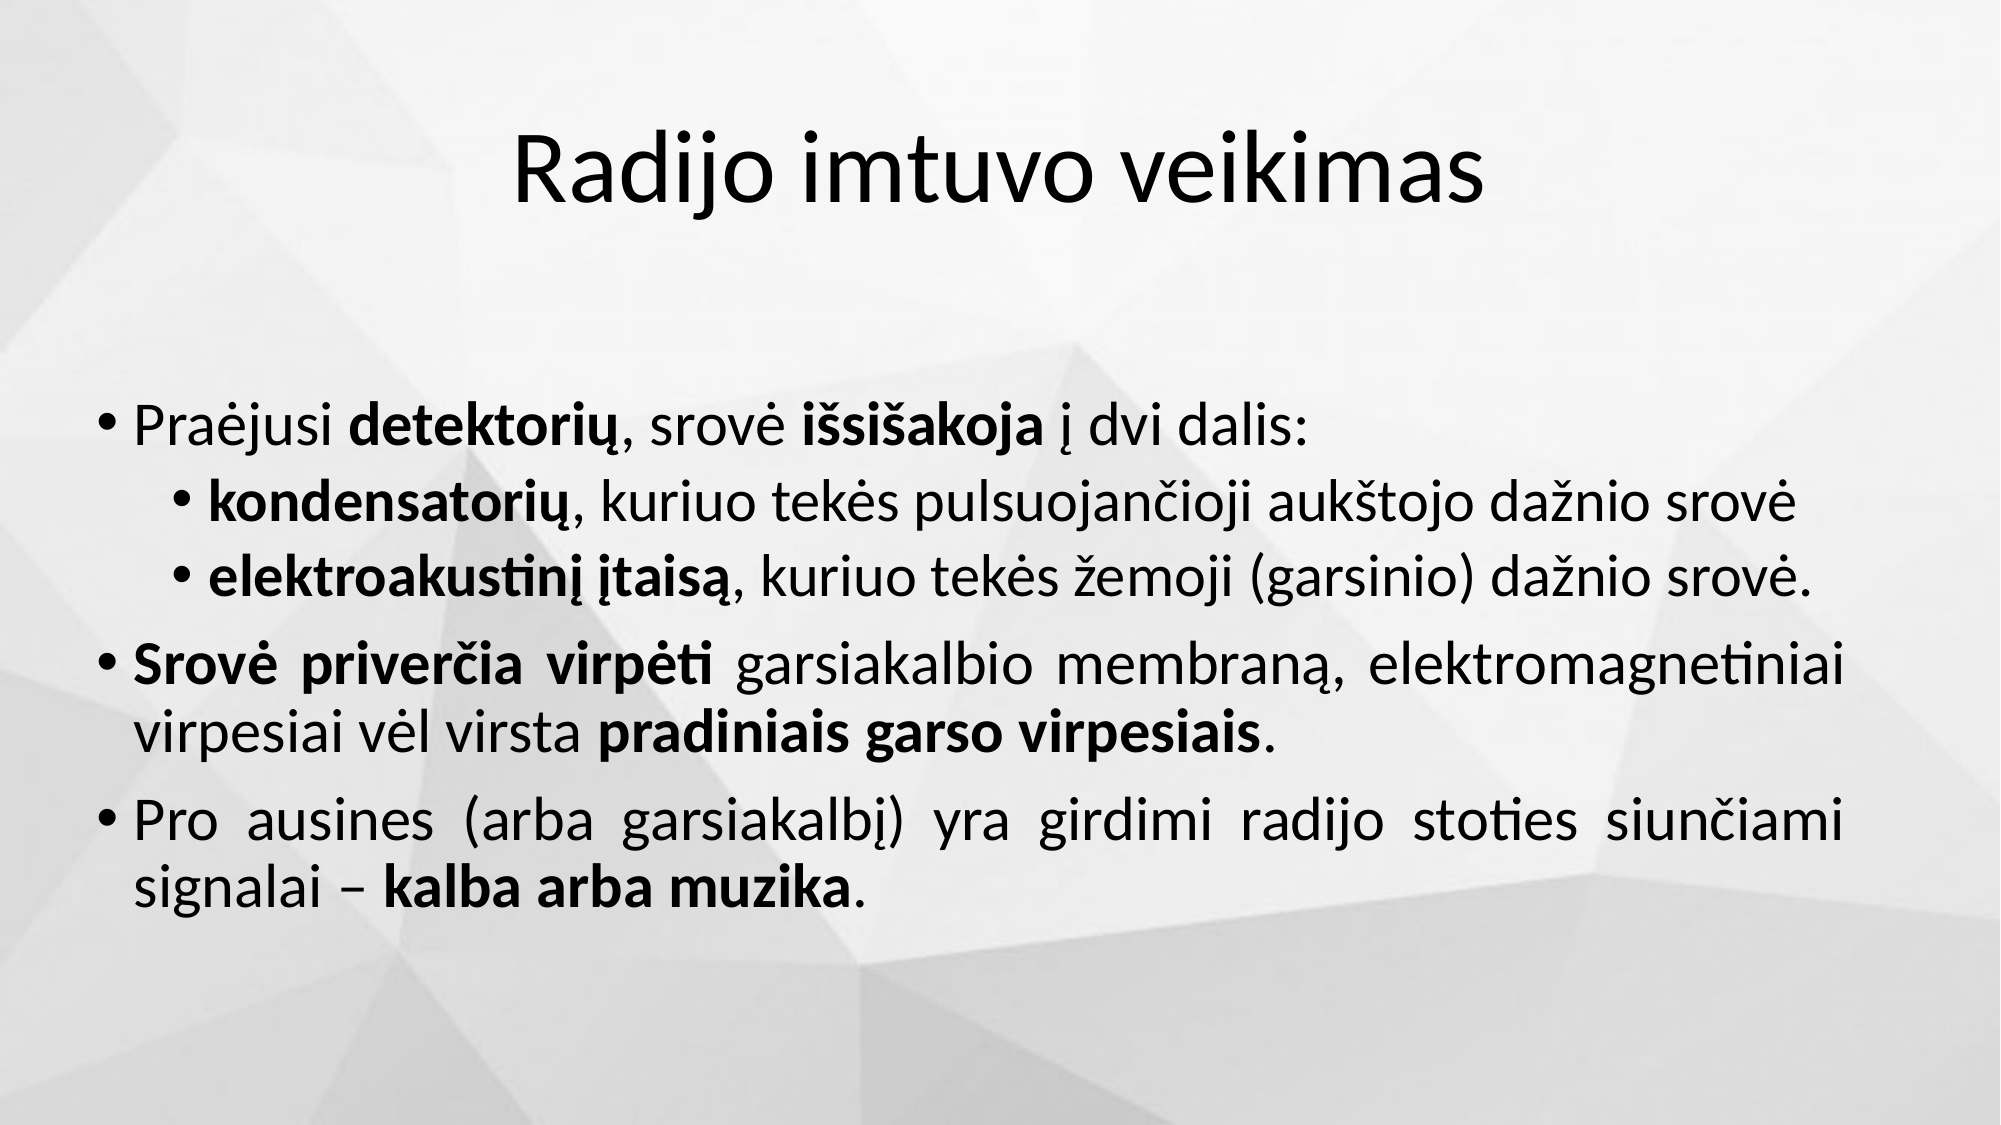

# Radijo imtuvo veikimas
Praėjusi detektorių, srovė išsišakoja į dvi dalis:
kondensatorių, kuriuo tekės pulsuojančioji aukštojo dažnio srovė
elektroakustinį įtaisą, kuriuo tekės žemoji (garsinio) dažnio srovė.
Srovė priverčia virpėti garsiakalbio membraną, elektromagnetiniai virpesiai vėl virsta pradiniais garso virpesiais.
Pro ausines (arba garsiakalbį) yra girdimi radijo stoties siunčiami signalai – kalba arba muzika.